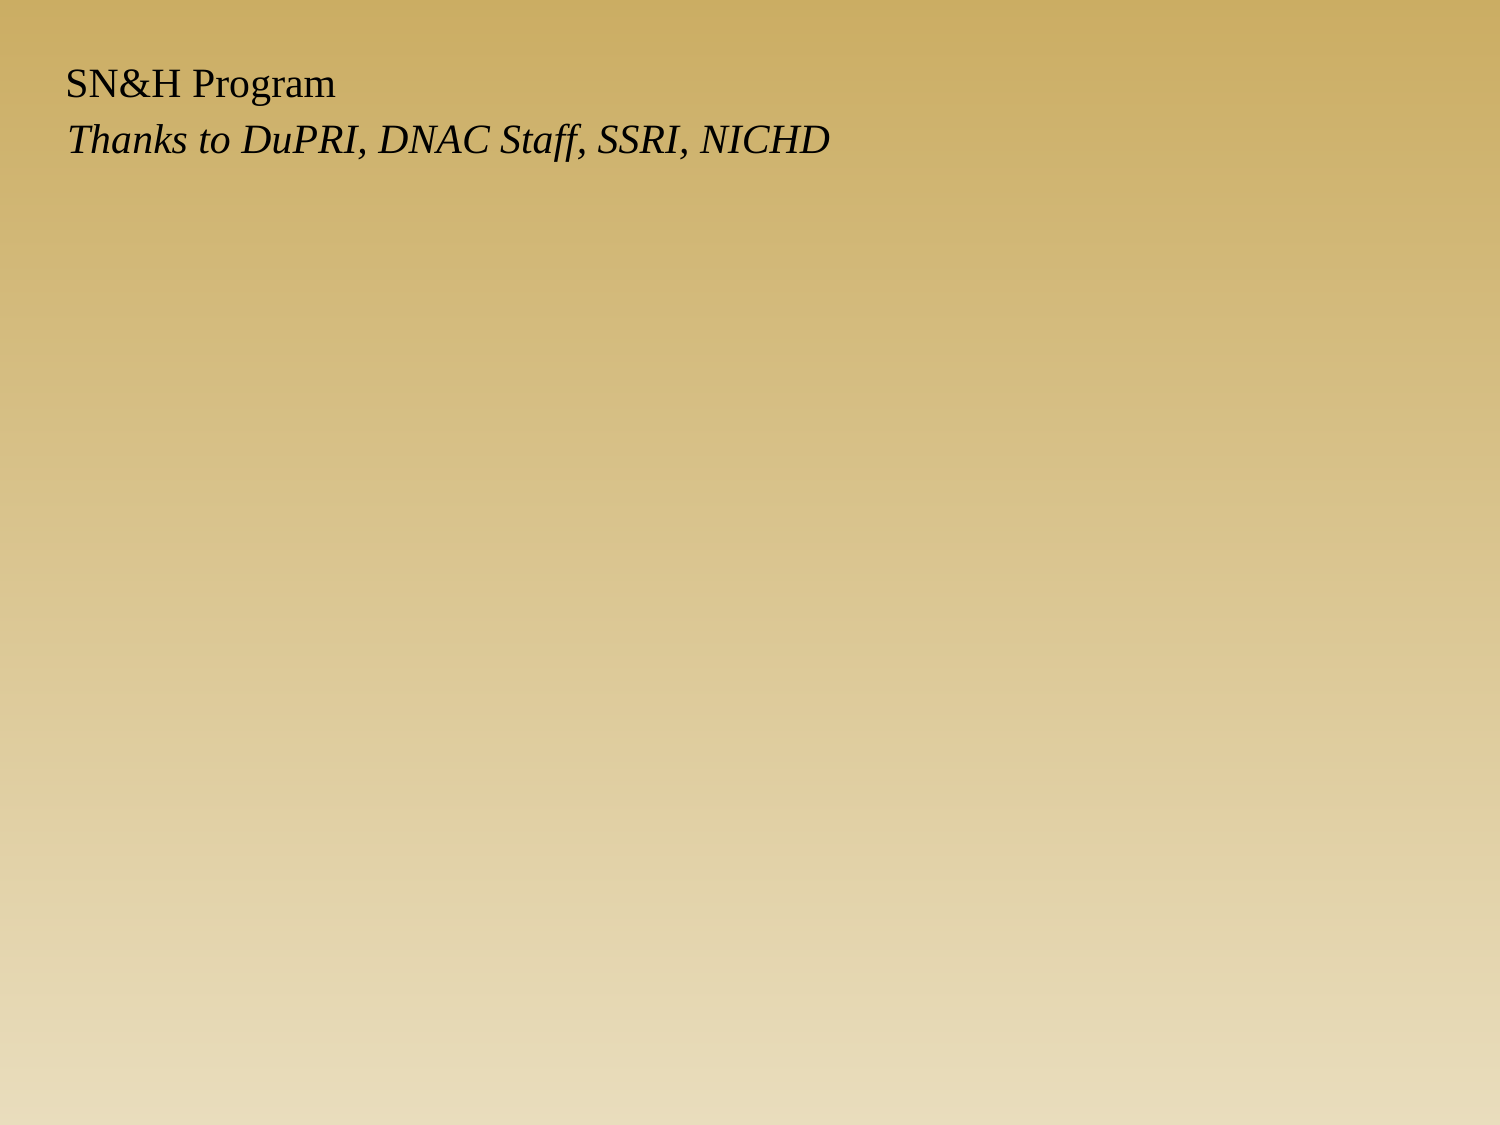

SN&H Program
Thanks to DuPRI, DNAC Staff, SSRI, NICHD